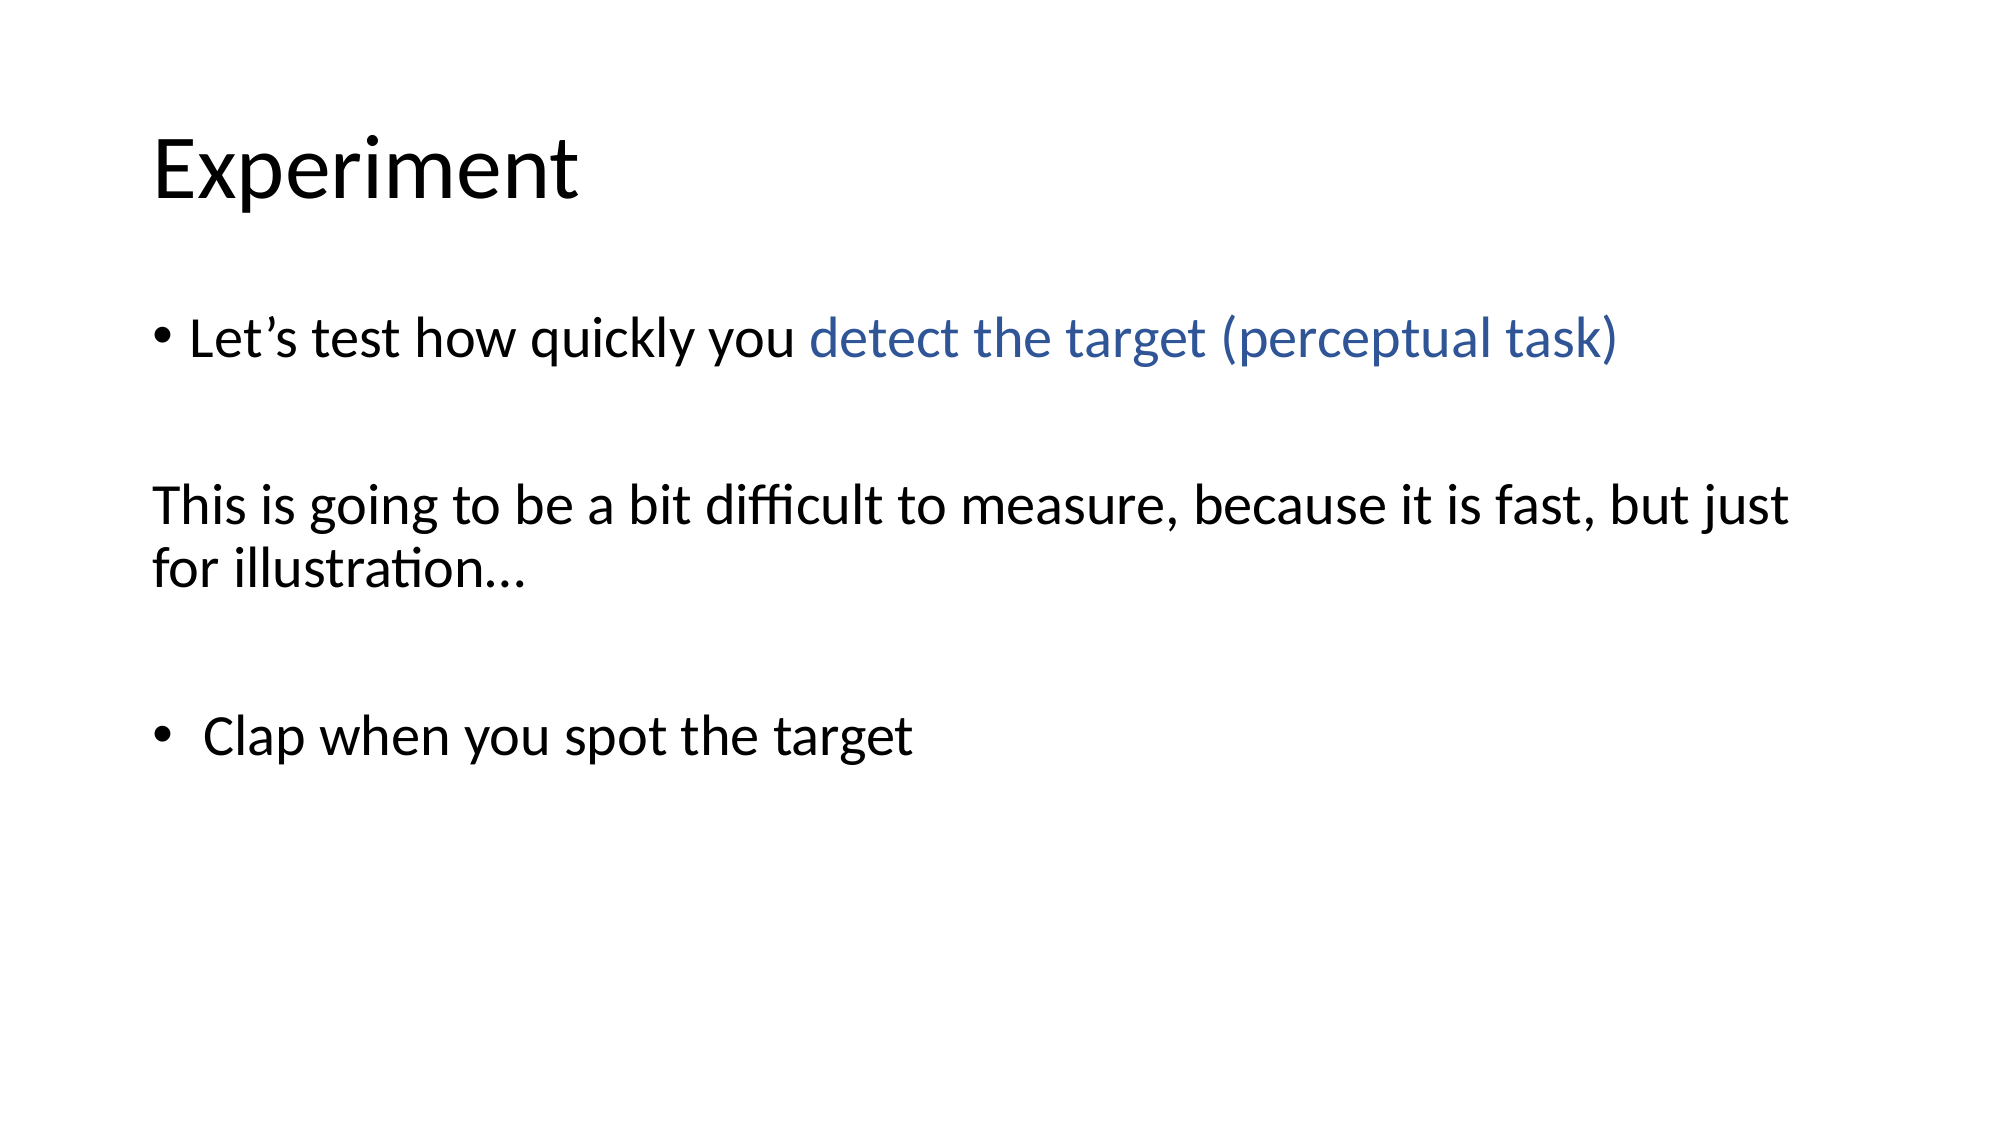

# Experiment
Let’s test how quickly you detect the target (perceptual task)

This is going to be a bit difficult to measure, because it is fast, but just for illustration…

 Clap when you spot the target